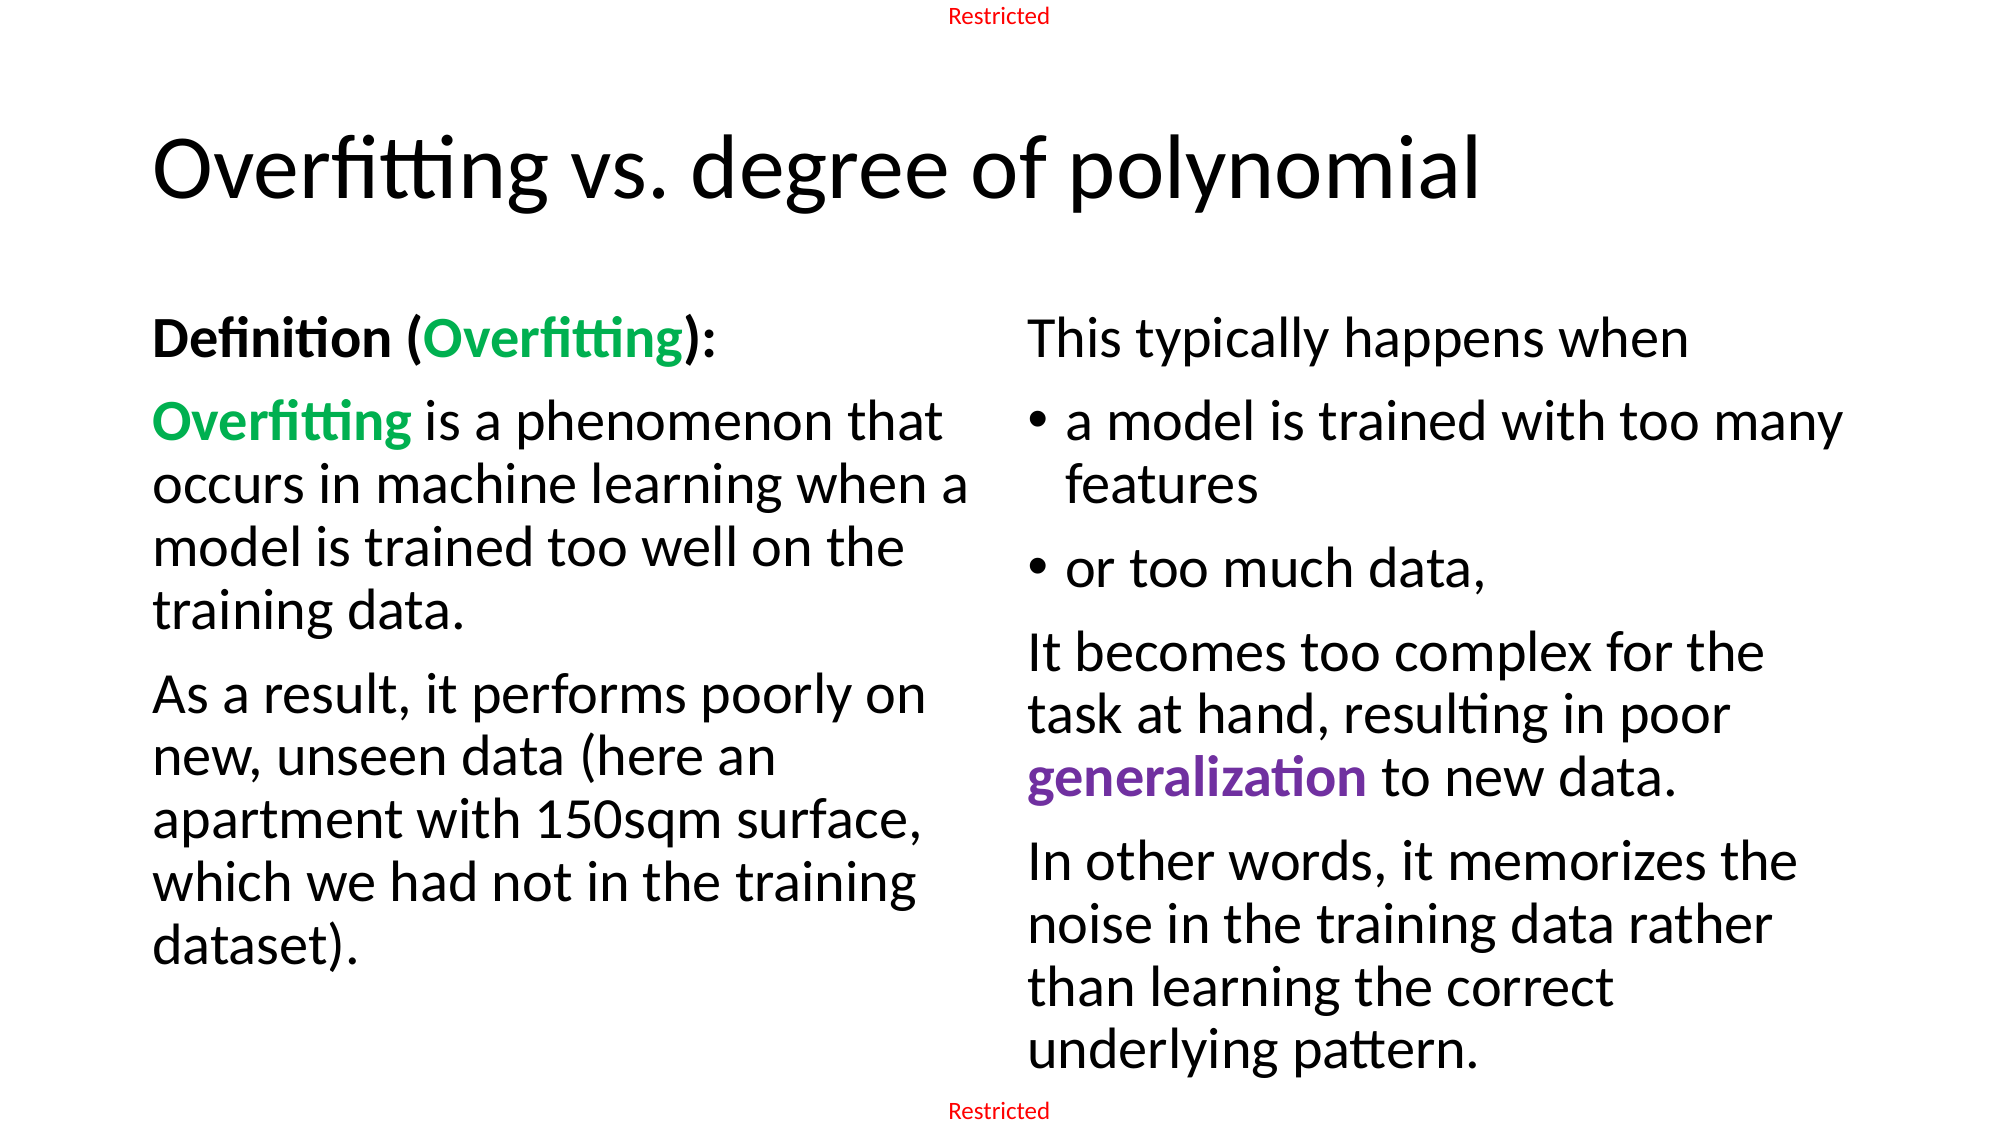

# Overfitting vs. degree of polynomial
This typically happens when
a model is trained with too many features
or too much data,
It becomes too complex for the task at hand, resulting in poor generalization to new data.
In other words, it memorizes the noise in the training data rather than learning the correct underlying pattern.
Definition (Overfitting):
Overfitting is a phenomenon that occurs in machine learning when a model is trained too well on the training data.
As a result, it performs poorly on new, unseen data (here an apartment with 150sqm surface, which we had not in the training dataset).